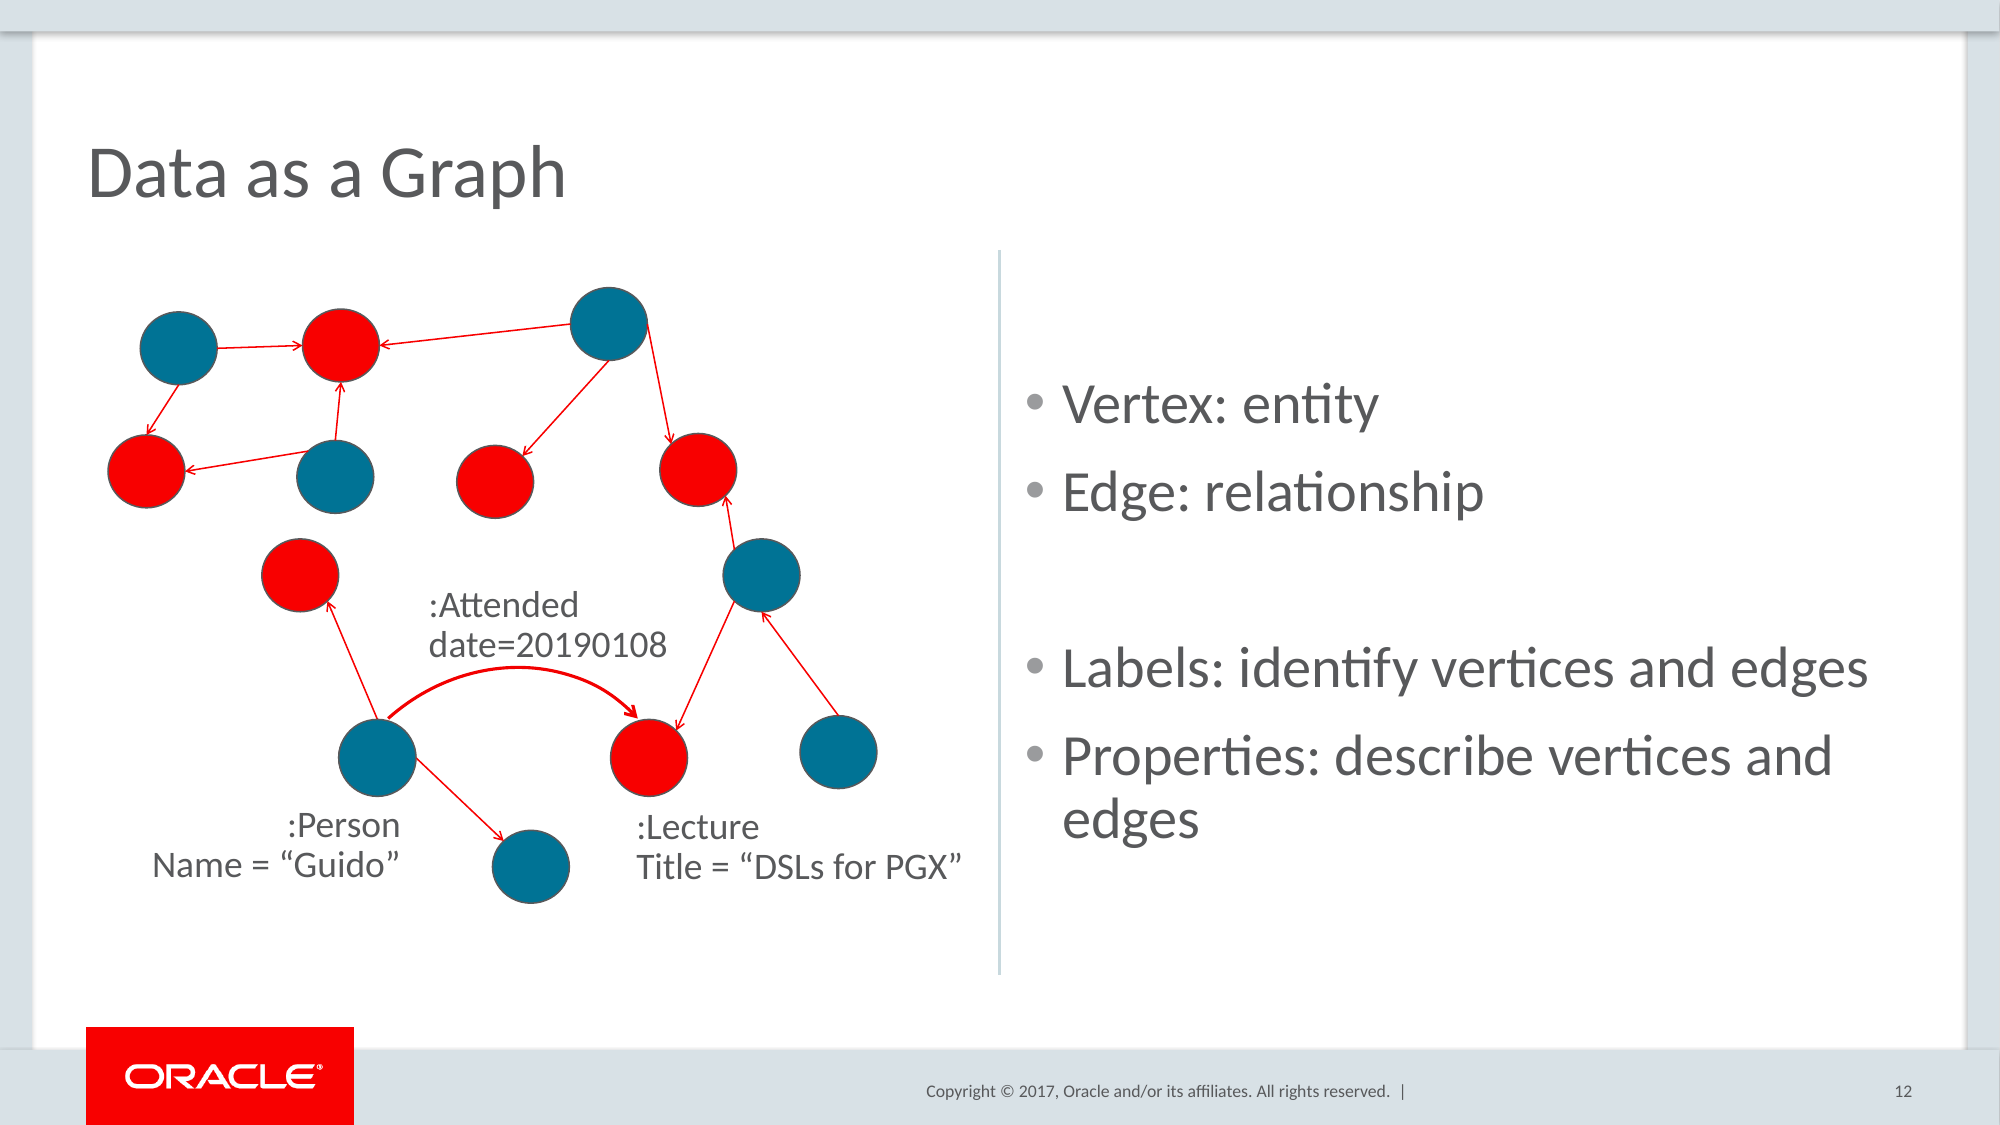

# Data as a Graph
Vertex: entity
Edge: relationship

Labels: identify vertices and edges
Properties: describe vertices and edges

:Attended
date=20190108
:Person
Name = “Guido”
:Lecture
Title = “DSLs for PGX”

12